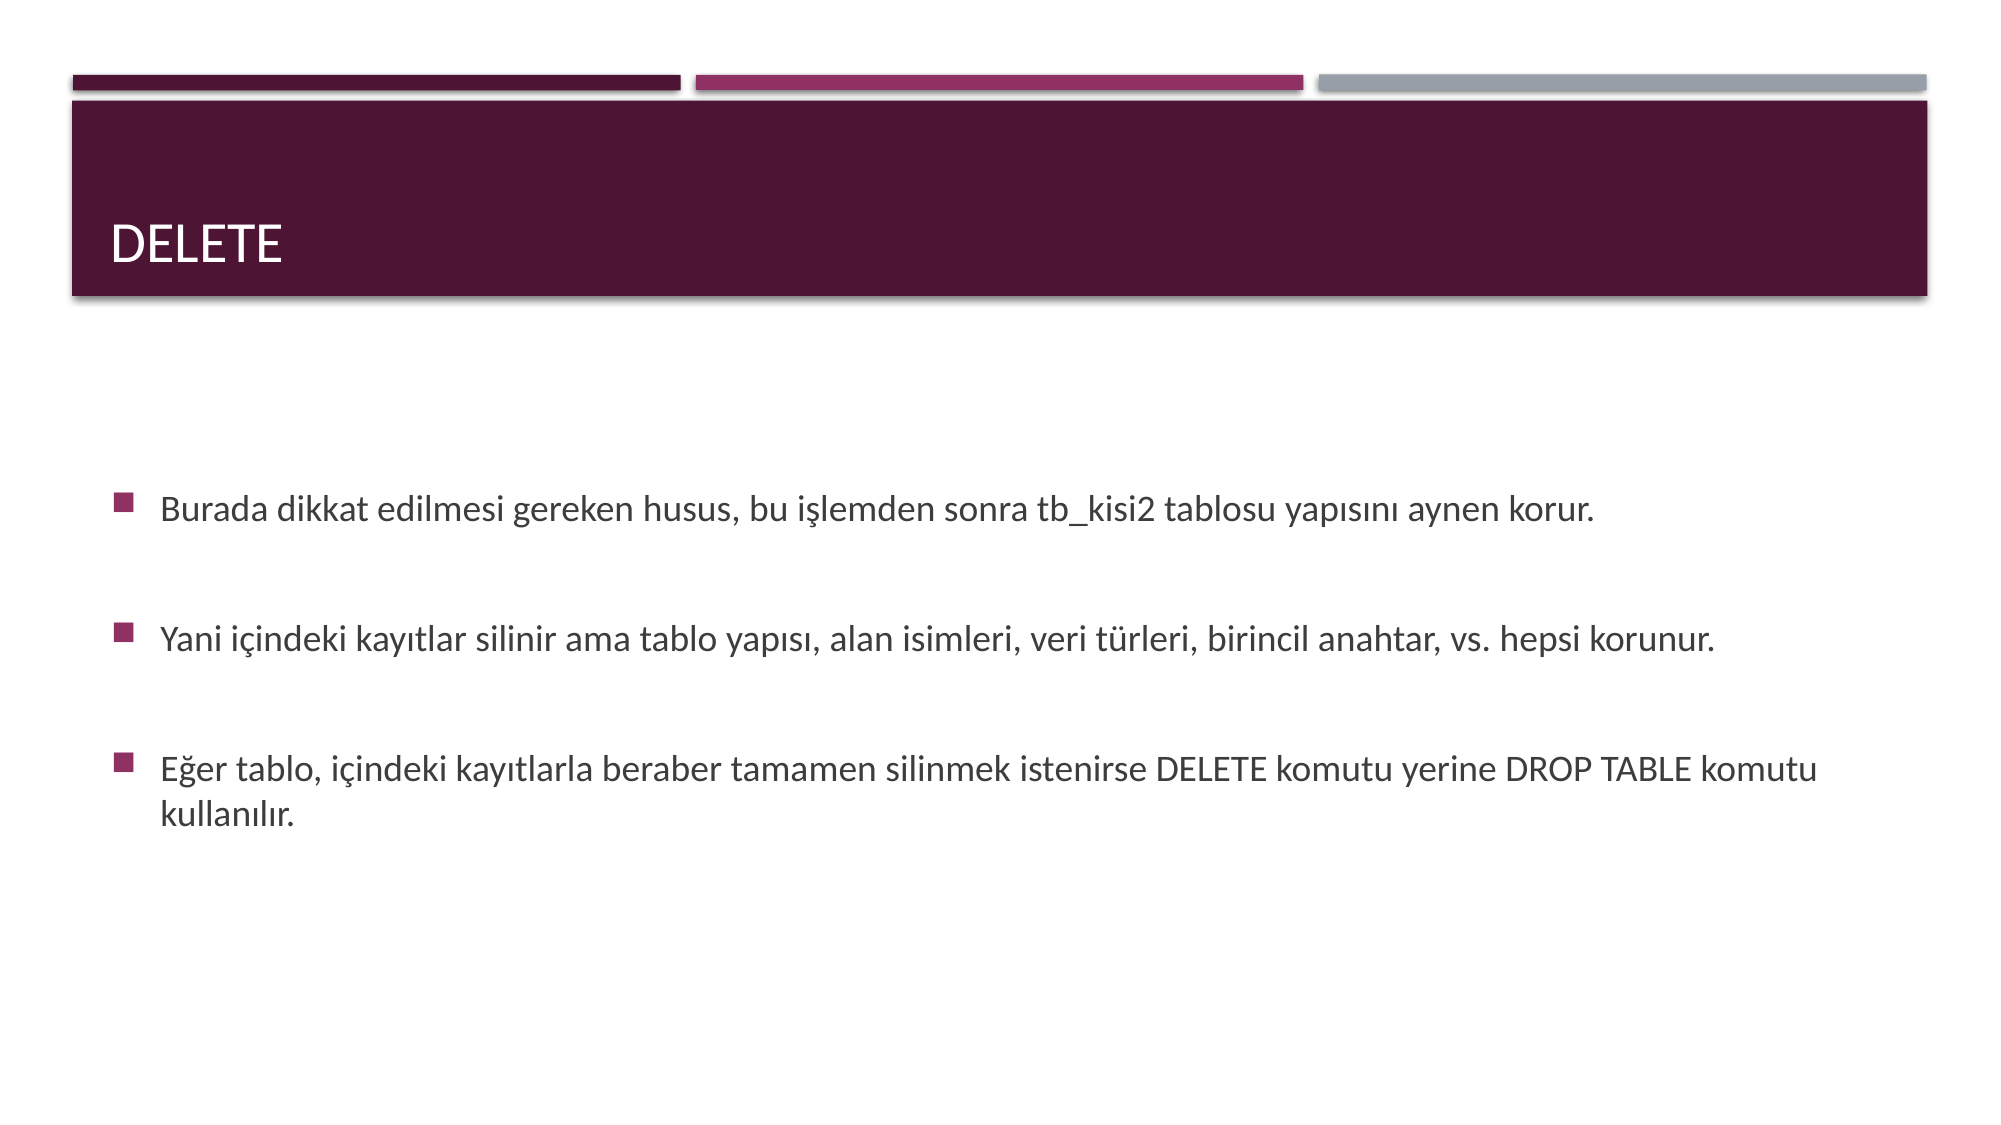

# delete
Burada dikkat edilmesi gereken husus, bu işlemden sonra tb_kisi2 tablosu yapısını aynen korur.

Yani içindeki kayıtlar silinir ama tablo yapısı, alan isimleri, veri türleri, birincil anahtar, vs. hepsi korunur.

Eğer tablo, içindeki kayıtlarla beraber tamamen silinmek istenirse DELETE komutu yerine DROP TABLE komutu kullanılır.